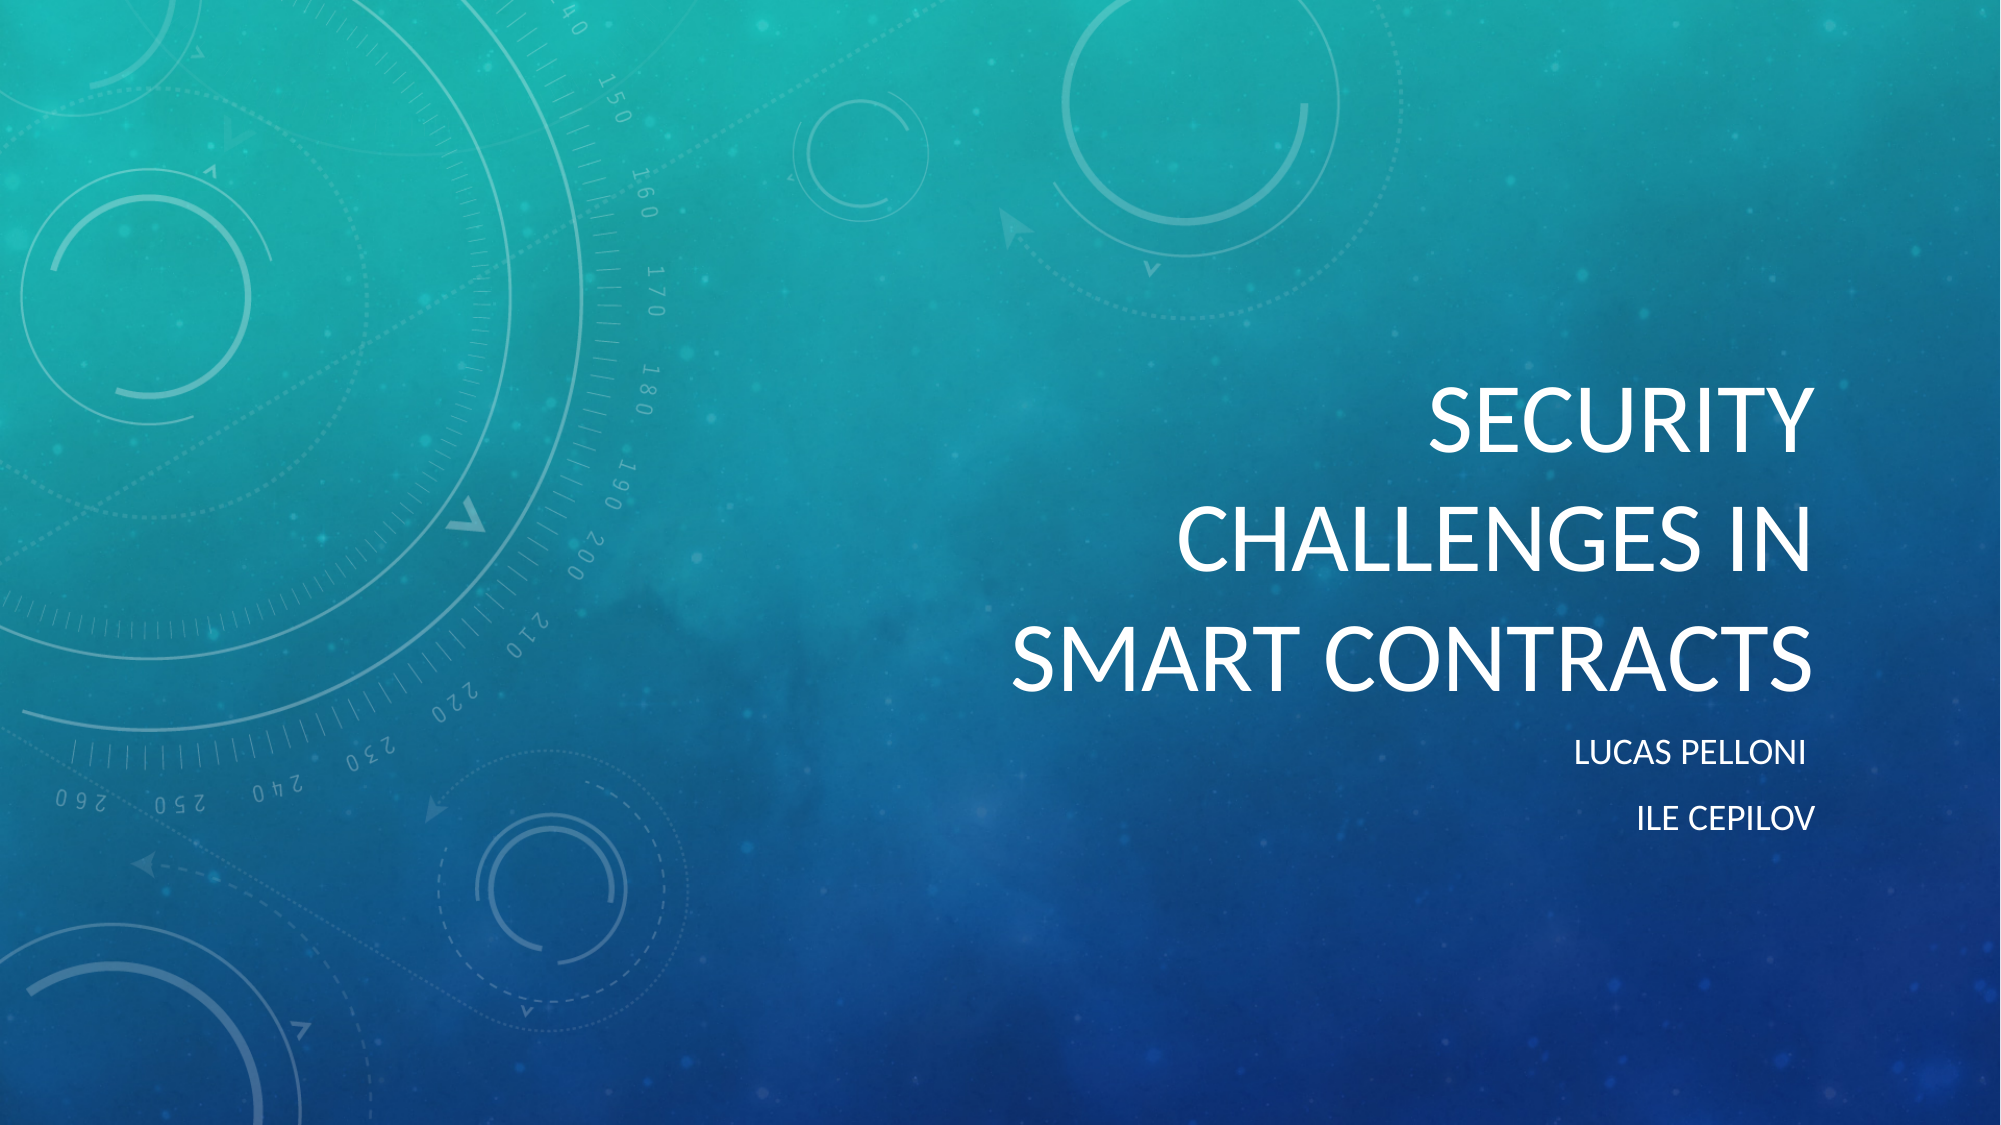

# SECURITY CHALLENGES IN SMART CONTRACTS
Lucas pelloni
Ile cepilov